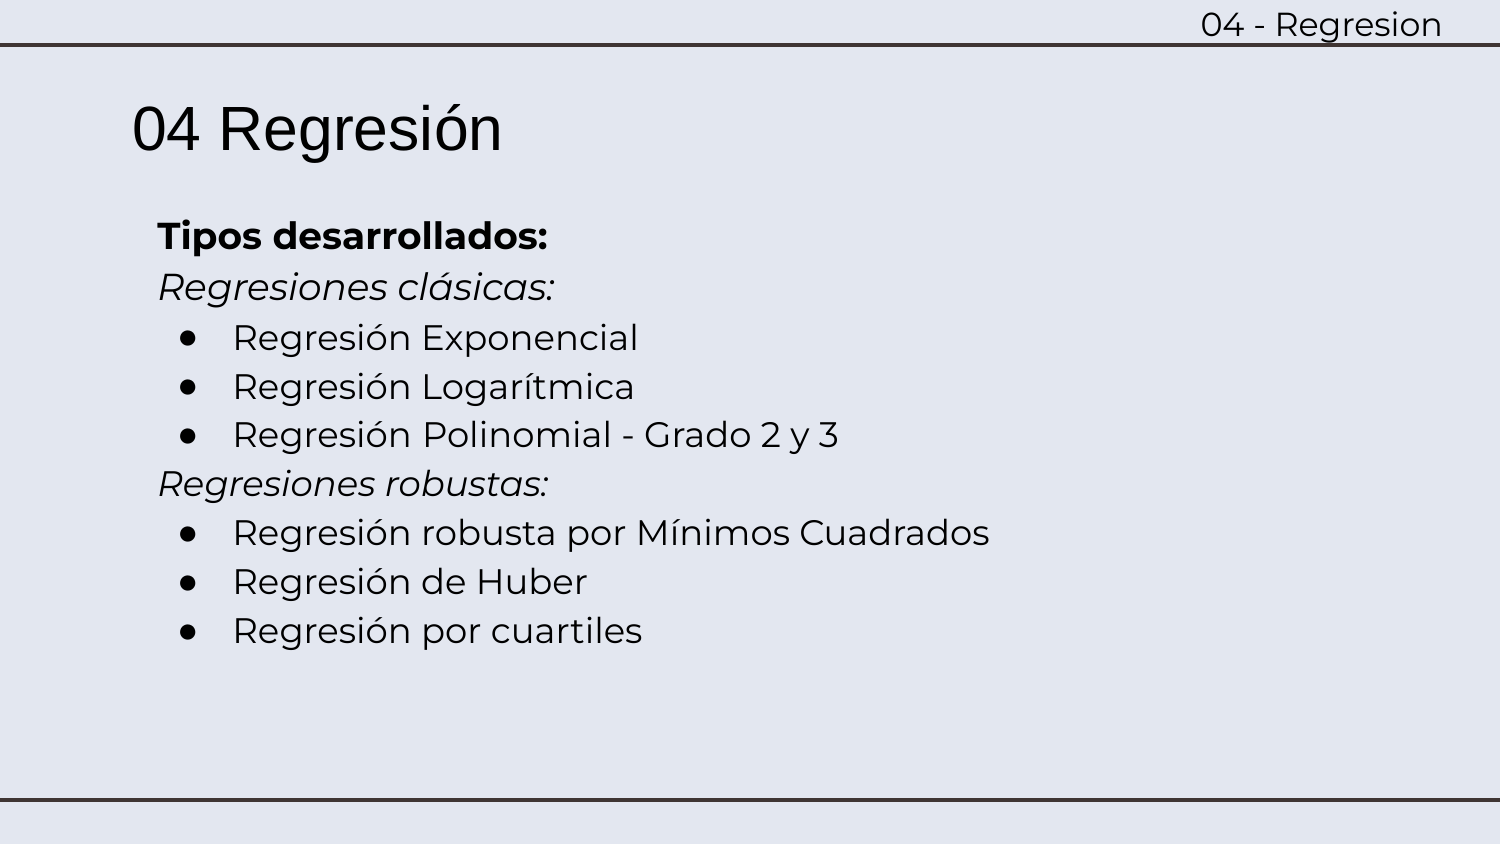

04 - Regresion
# 04 Regresión
Tipos desarrollados:
Regresiones clásicas:
Regresión Exponencial
Regresión Logarítmica
Regresión Polinomial - Grado 2 y 3
Regresiones robustas:
Regresión robusta por Mínimos Cuadrados
Regresión de Huber
Regresión por cuartiles